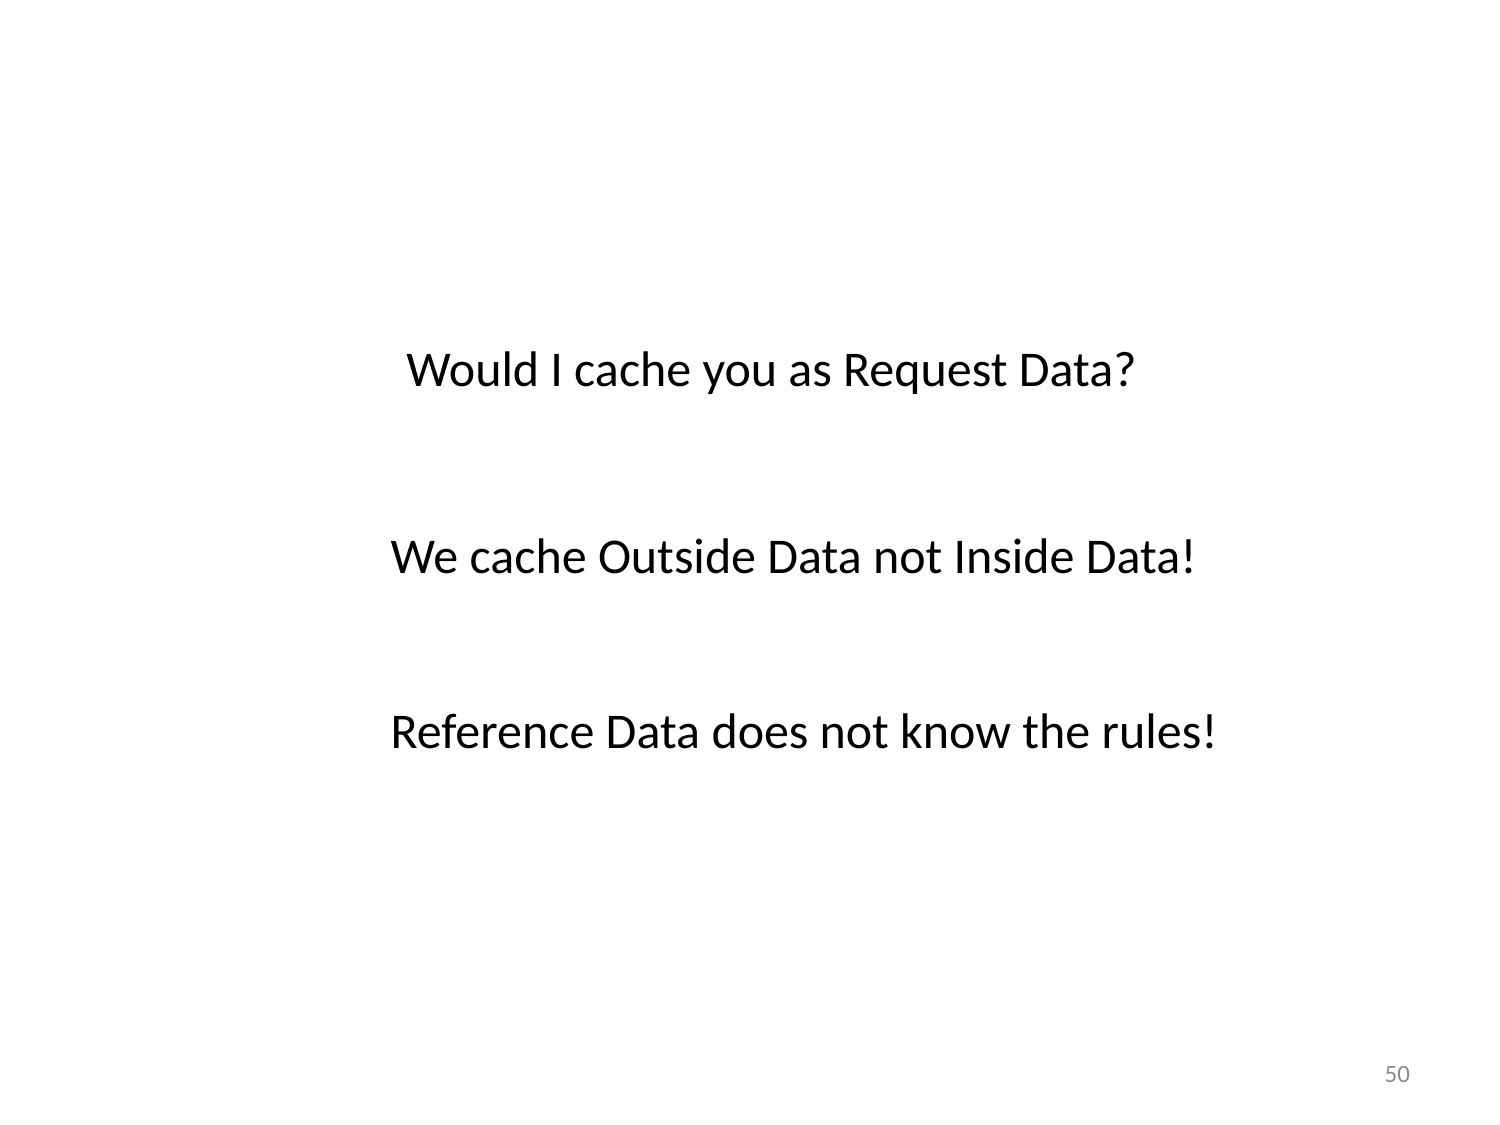

Would I cache you as Request Data?
We cache Outside Data not Inside Data!
Reference Data does not know the rules!
50